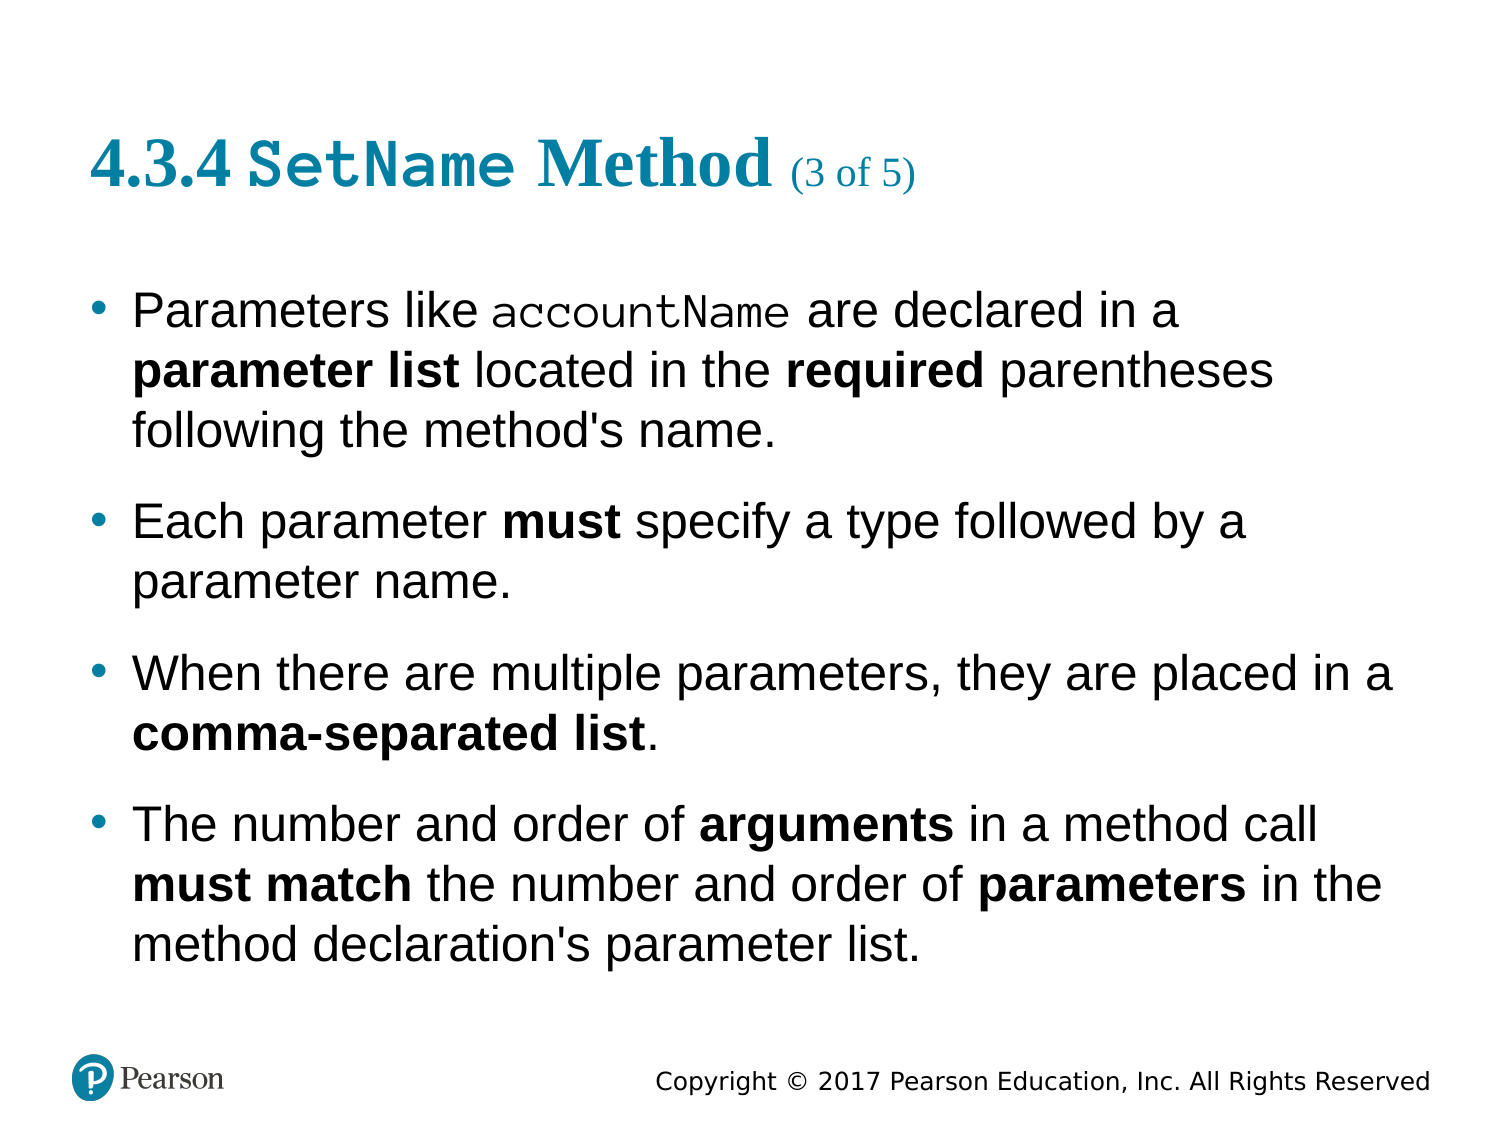

# 4.3.4 SetName Method (3 of 5)
Parameters like accountName are declared in a parameter list located in the required parentheses following the method's name.
Each parameter must specify a type followed by a parameter name.
When there are multiple parameters, they are placed in a comma-separated list.
The number and order of arguments in a method call must match the number and order of parameters in the method declaration's parameter list.